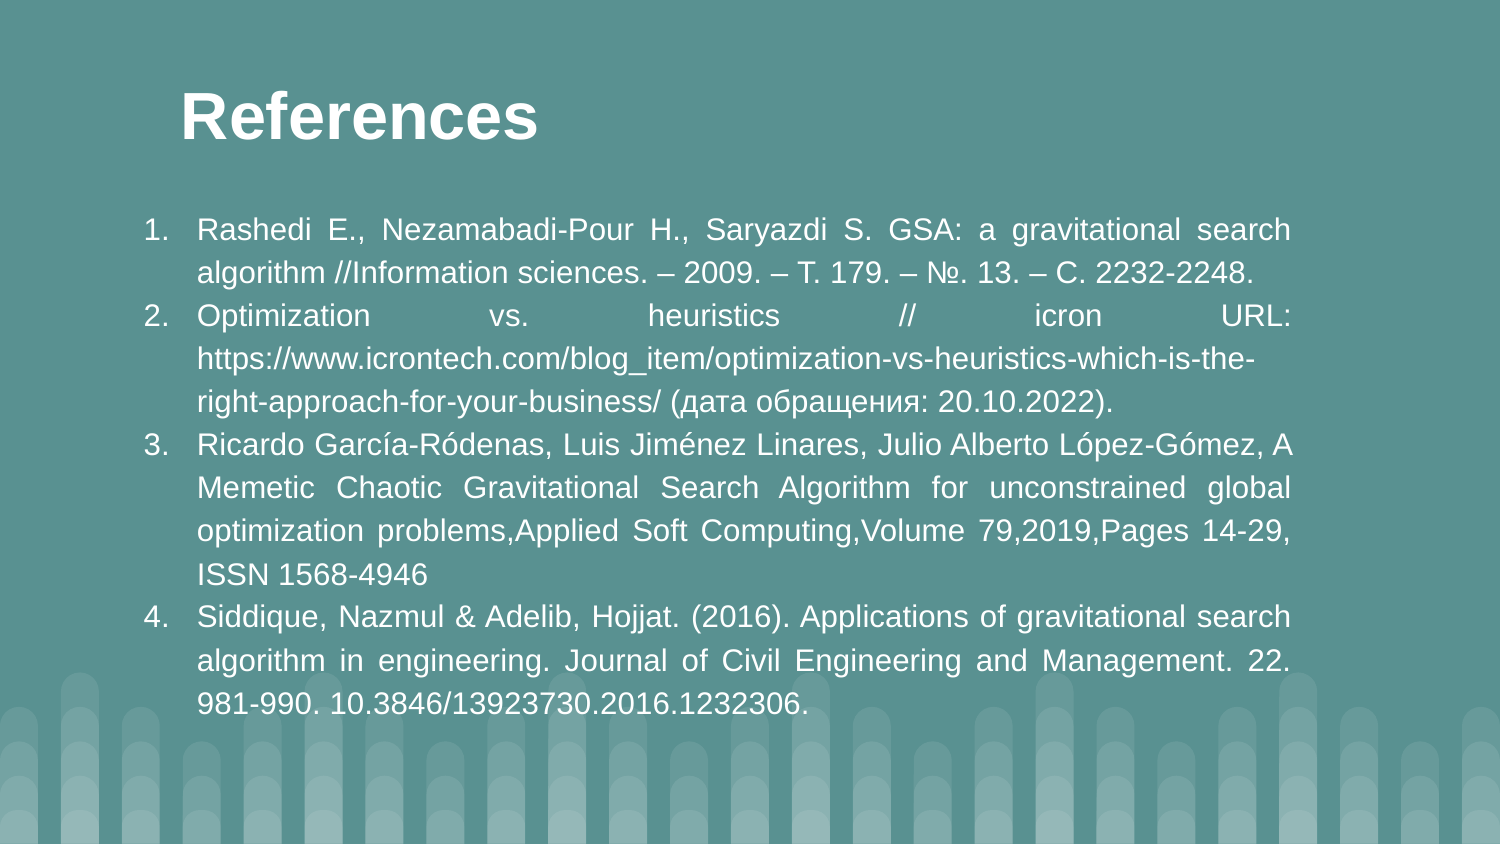

# References
Rashedi E., Nezamabadi-Pour H., Saryazdi S. GSA: a gravitational search algorithm //Information sciences. – 2009. – Т. 179. – №. 13. – С. 2232-2248.
Optimization vs. heuristics // icron URL: https://www.icrontech.com/blog_item/optimization-vs-heuristics-which-is-the-right-approach-for-your-business/ (дата обращения: 20.10.2022).
Ricardo García-Ródenas, Luis Jiménez Linares, Julio Alberto López-Gómez, A Memetic Chaotic Gravitational Search Algorithm for unconstrained global optimization problems,Applied Soft Computing,Volume 79,2019,Pages 14-29, ISSN 1568-4946
Siddique, Nazmul & Adelib, Hojjat. (2016). Applications of gravitational search algorithm in engineering. Journal of Civil Engineering and Management. 22. 981-990. 10.3846/13923730.2016.1232306.